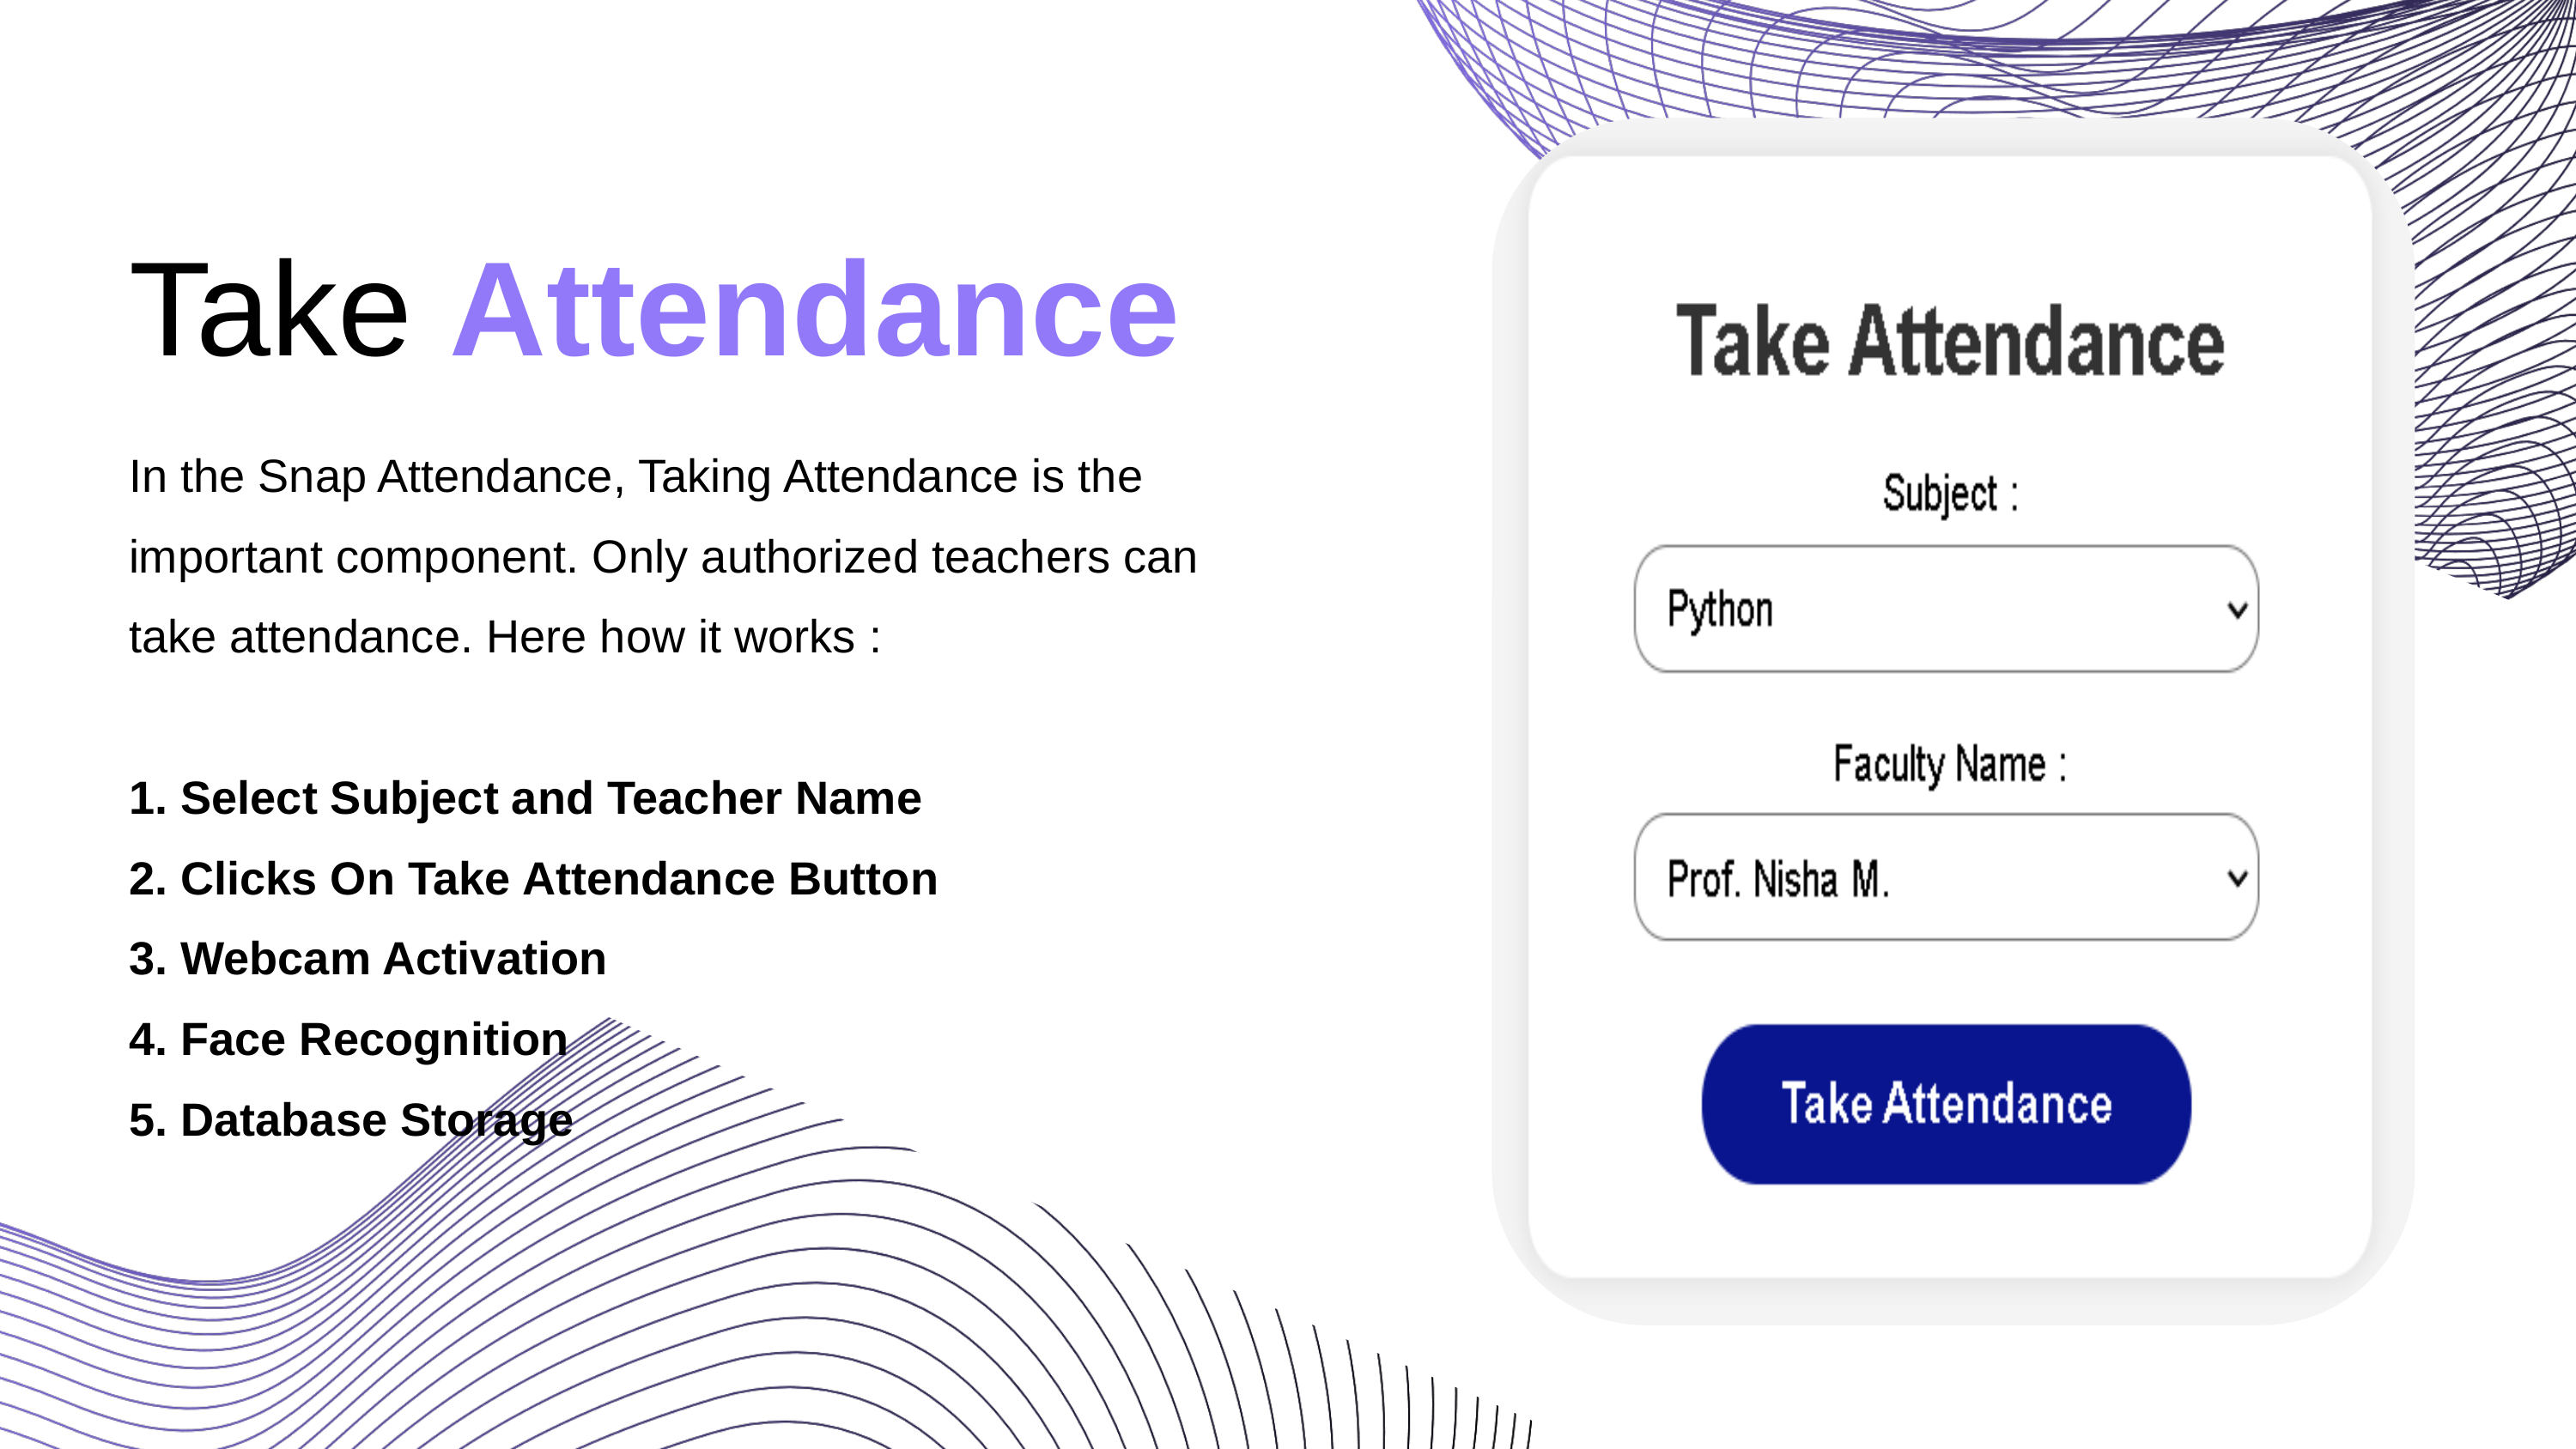

Take Attendance
In the Snap Attendance, Taking Attendance is the important component. Only authorized teachers can take attendance. Here how it works :

1. Select Subject and Teacher Name
2. Clicks On Take Attendance Button
3. Webcam Activation
4. Face Recognition
5. Database Storage